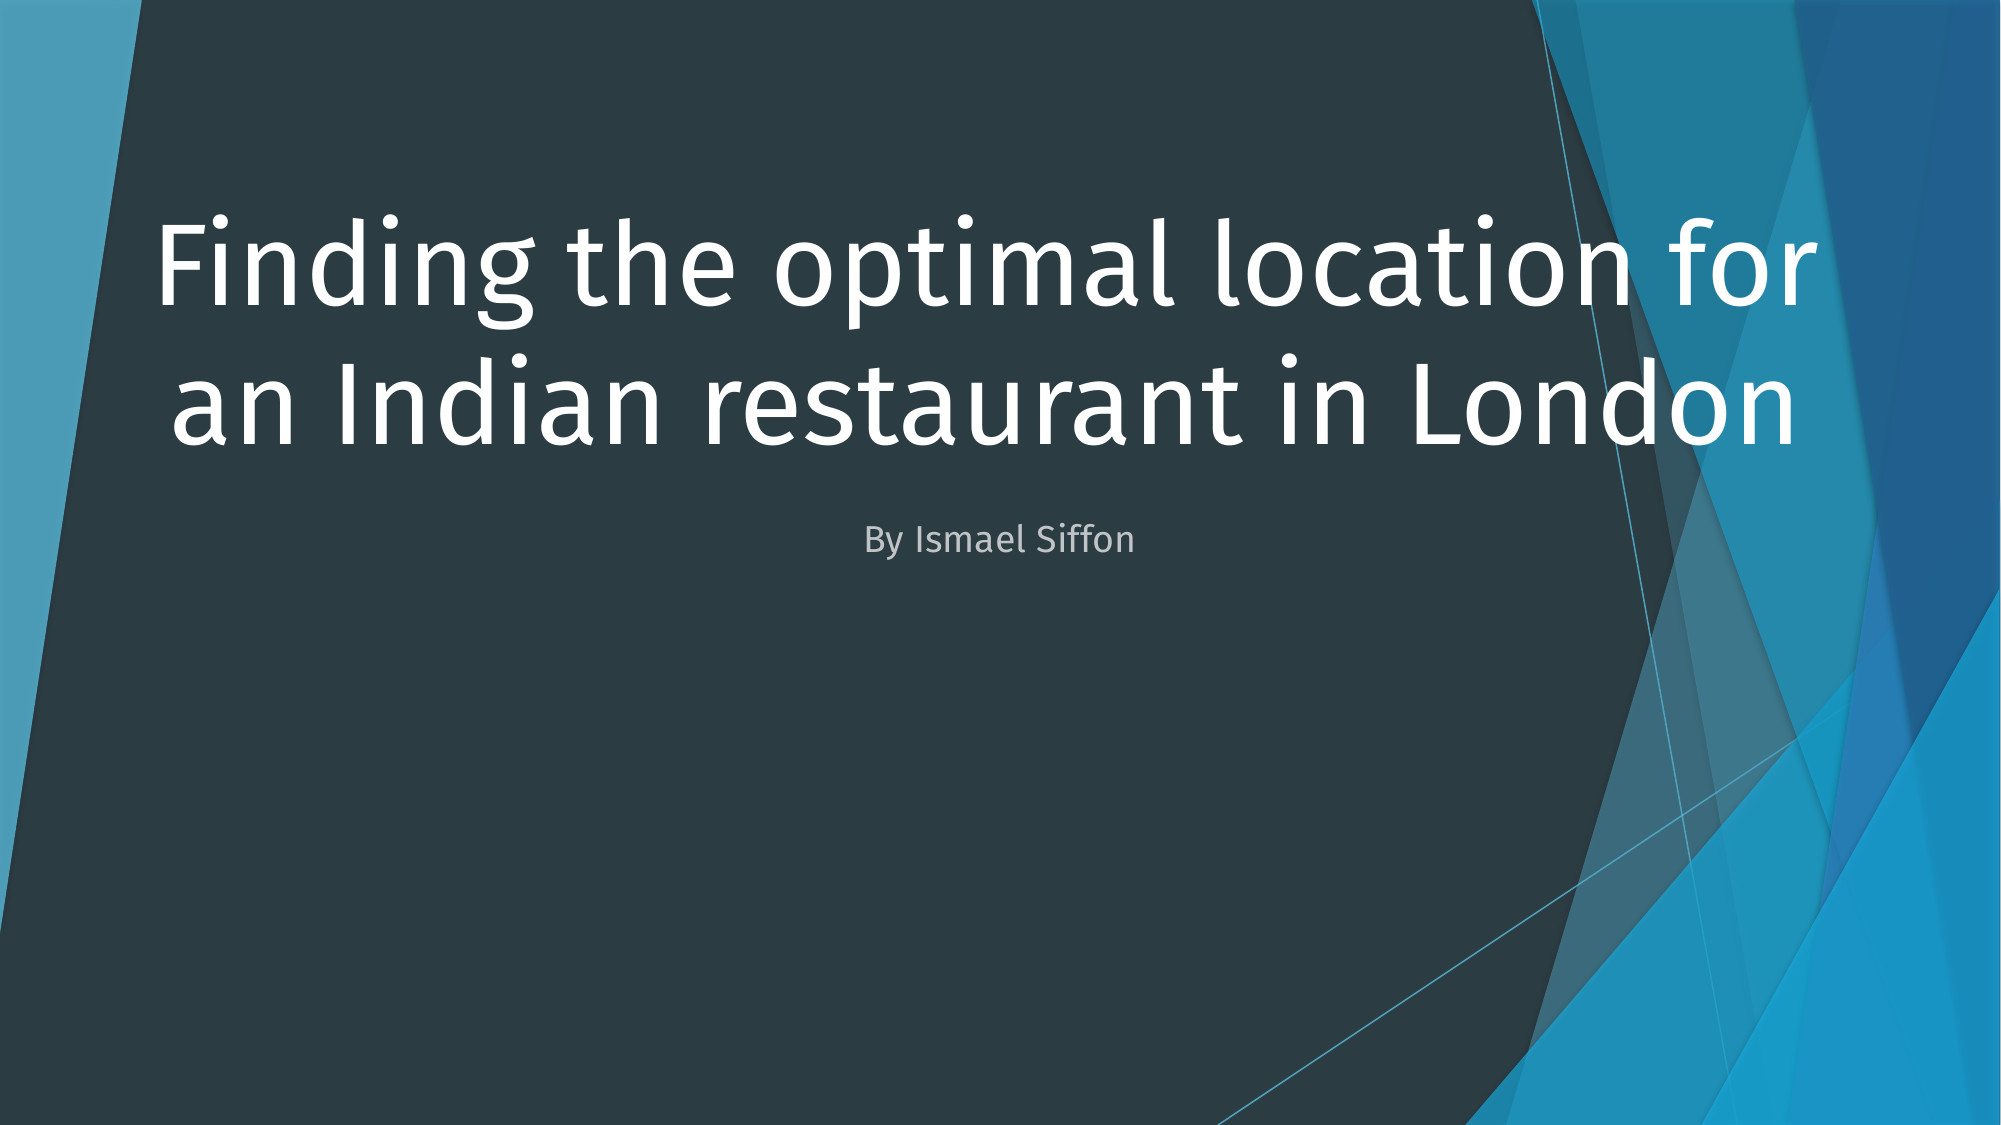

# Finding the optimal location for an Indian restaurant in London
By Ismael Siffon